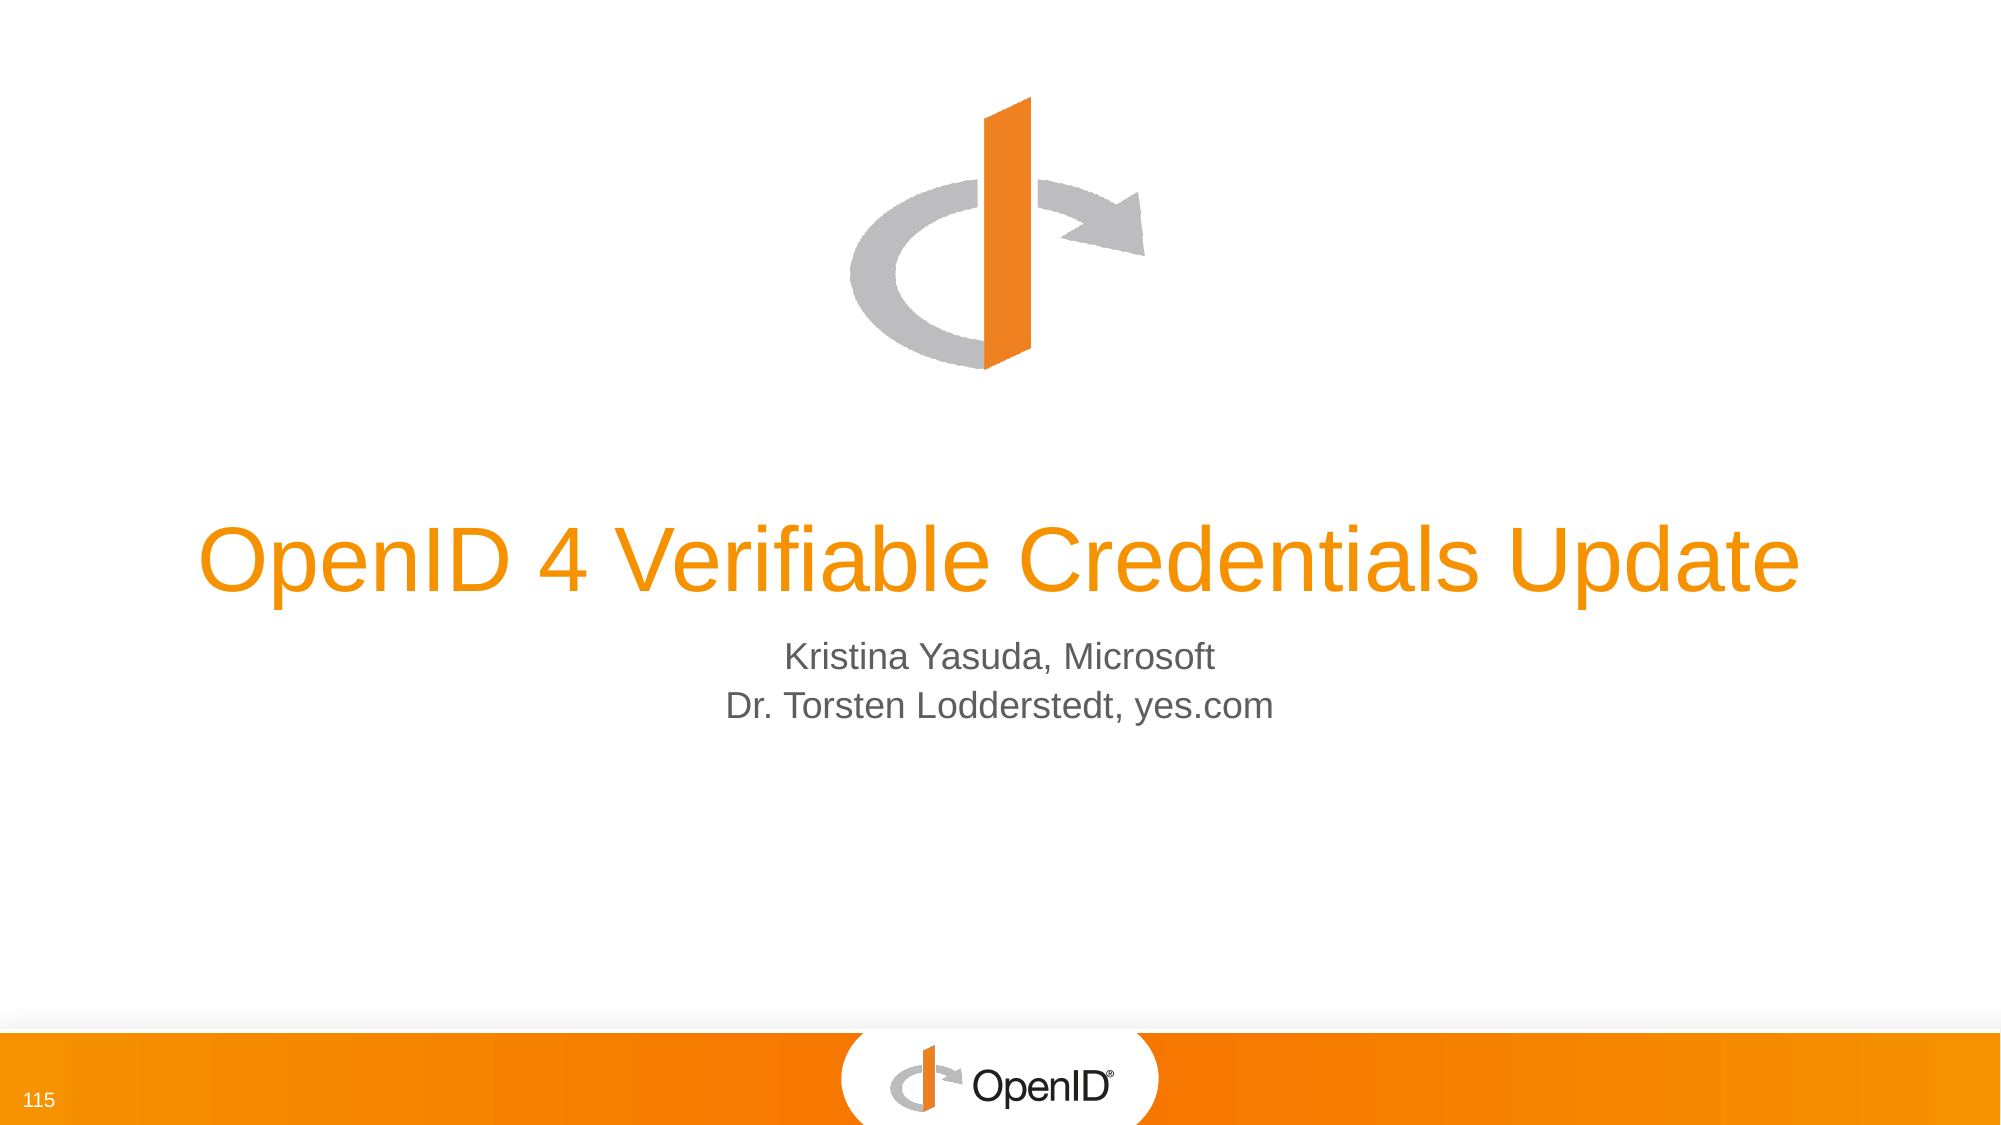

OpenID 4 Verifiable Credentials Update
Kristina Yasuda, Microsoft
Dr. Torsten Lodderstedt, yes.com